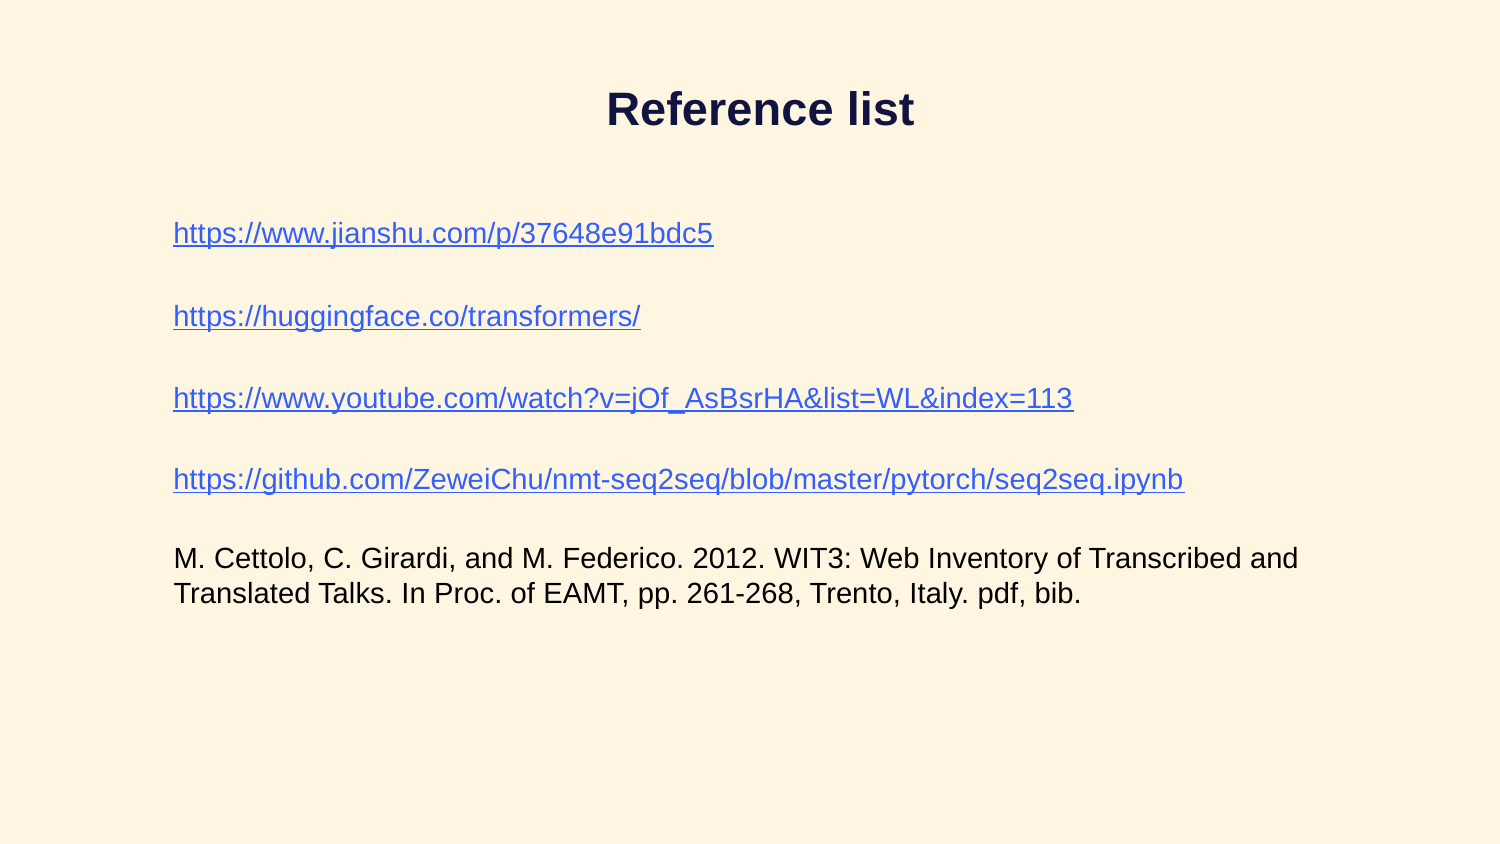

Reference list
https://www.jianshu.com/p/37648e91bdc5

https://huggingface.co/transformers/

https://www.youtube.com/watch?v=jOf_AsBsrHA&list=WL&index=113

https://github.com/ZeweiChu/nmt-seq2seq/blob/master/pytorch/seq2seq.ipynb

M. Cettolo, C. Girardi, and M. Federico. 2012. WIT3: Web Inventory of Transcribed and Translated Talks. In Proc. of EAMT, pp. 261-268, Trento, Italy. pdf, bib.